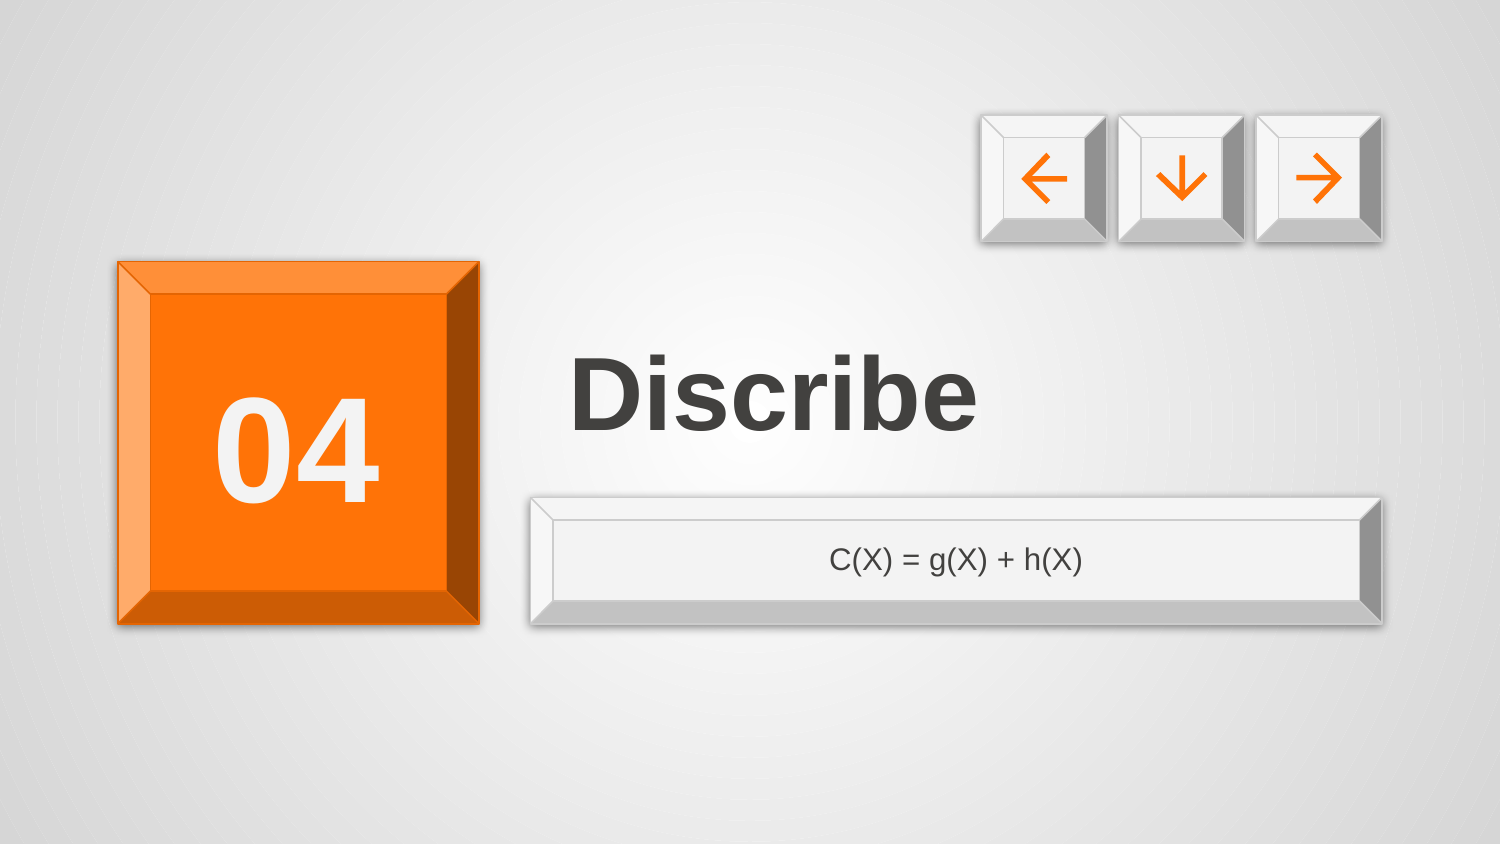

# Discribe
04

C(X) = g(X) + h(X)